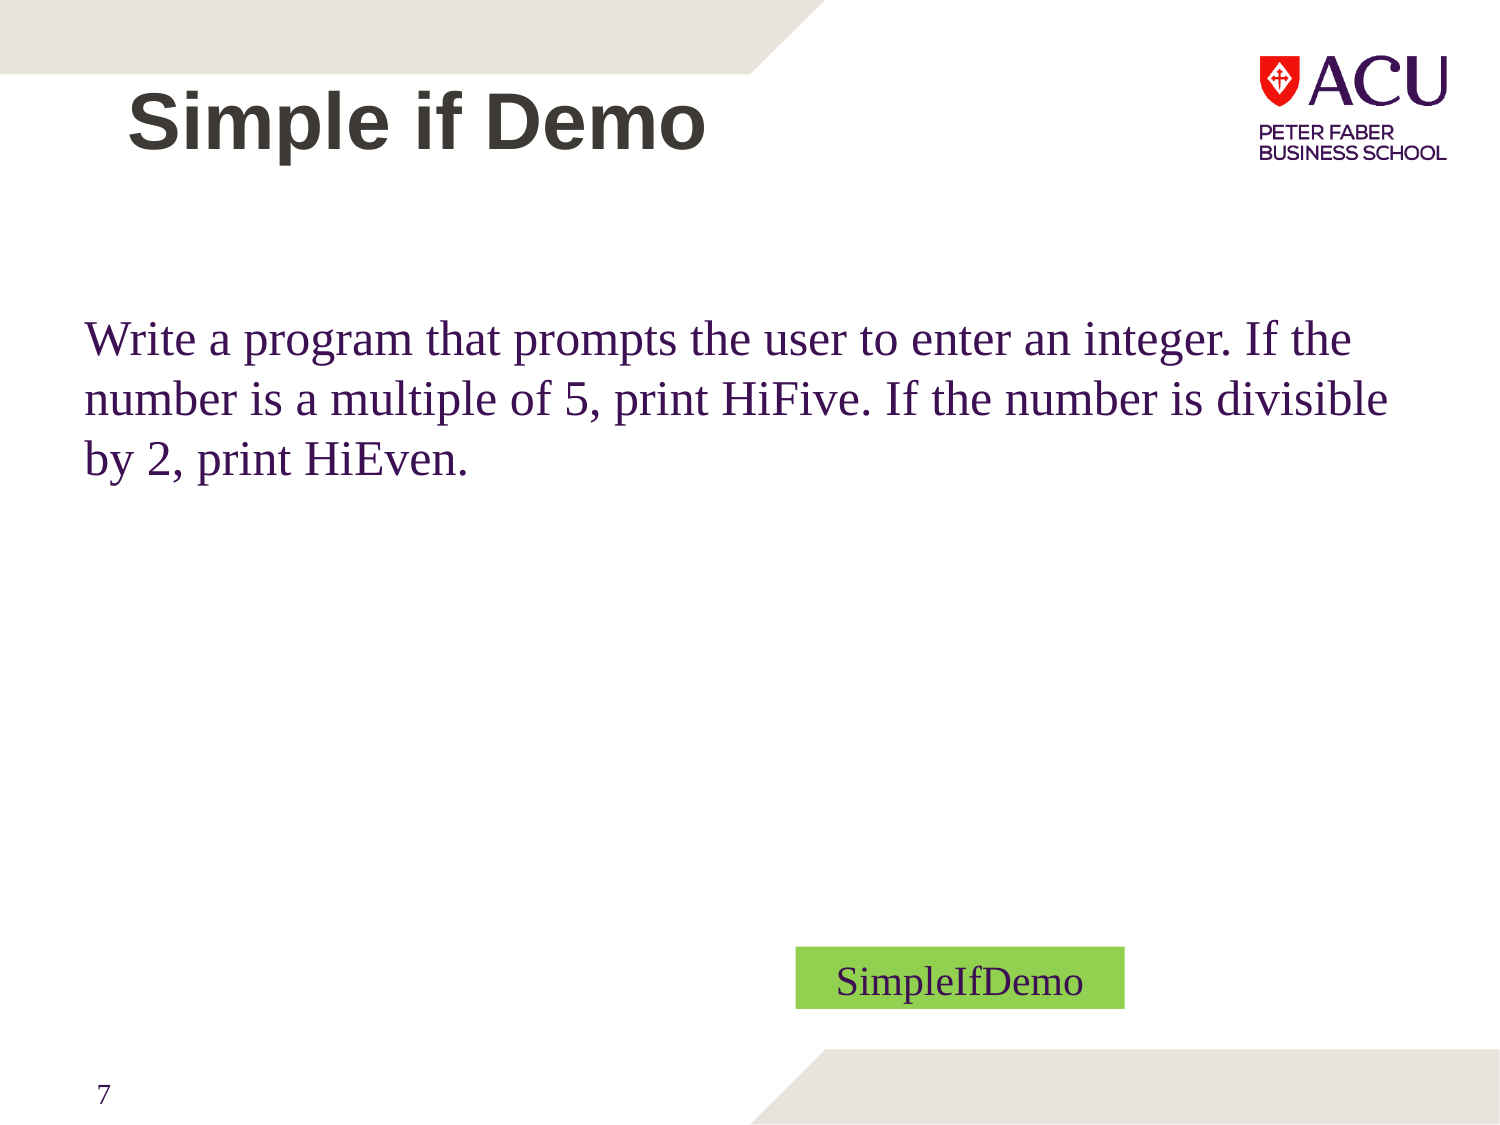

# Simple if Demo
Write a program that prompts the user to enter an integer. If the number is a multiple of 5, print HiFive. If the number is divisible by 2, print HiEven.
SimpleIfDemo
7